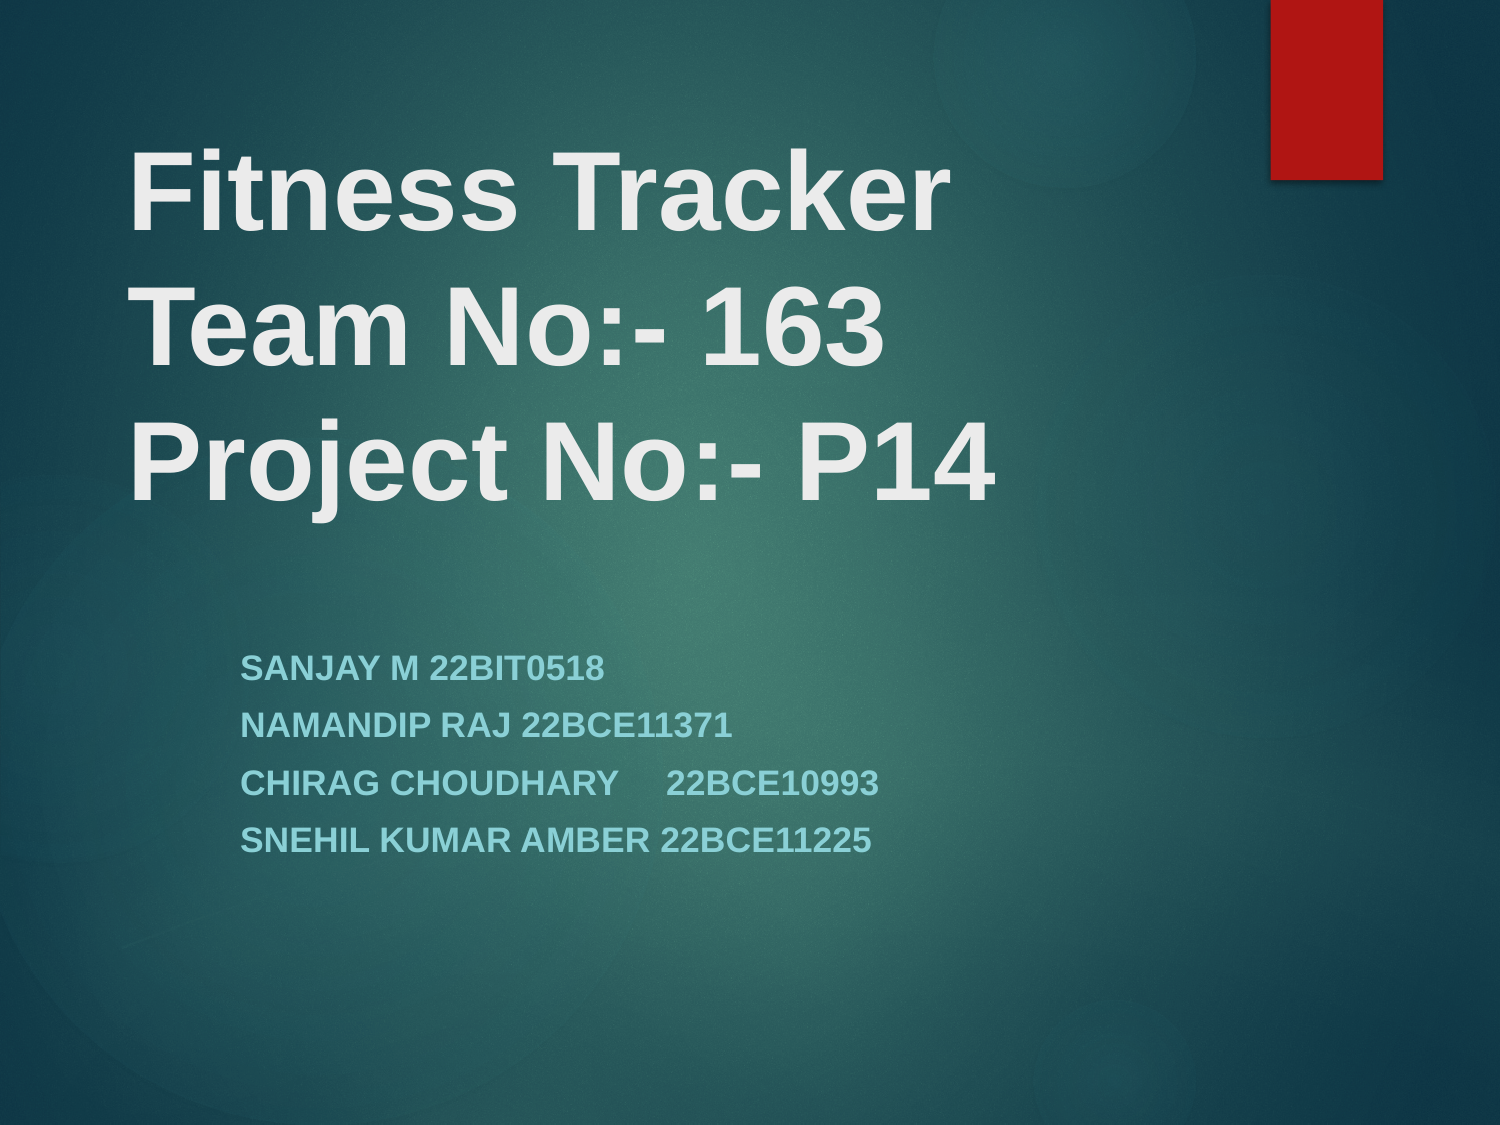

# Fitness Tracker Team No:- 163 Project No:- P14
Sanjay M 22BIT0518
Namandip Raj 22BCE11371
Chirag Choudhary	22BCE10993
Snehil Kumar Amber 22BCE11225